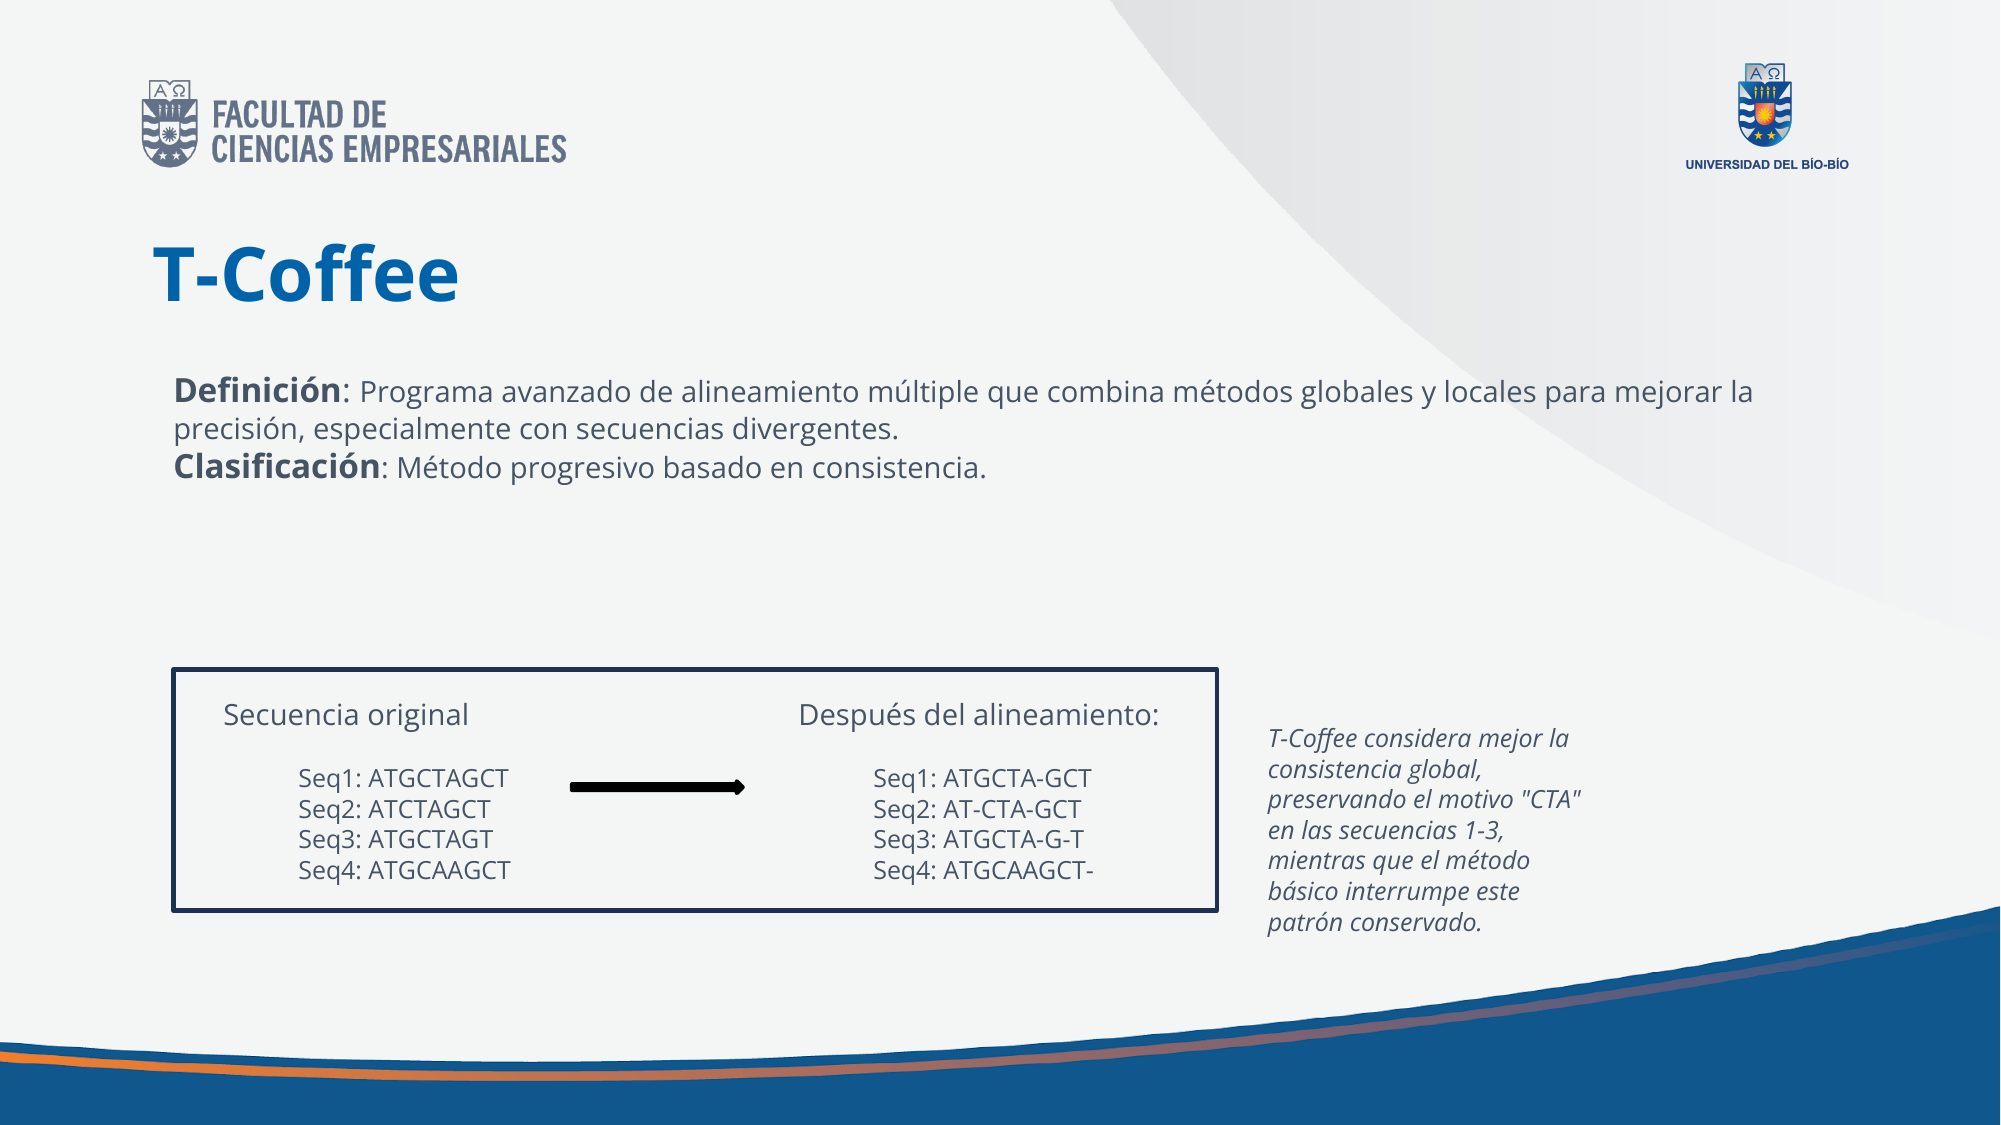

# T-Coffee
Definición: Programa avanzado de alineamiento múltiple que combina métodos globales y locales para mejorar la precisión, especialmente con secuencias divergentes.
Clasificación: Método progresivo basado en consistencia.

Secuencia original

Seq1: ATGCTAGCT Seq2: ATCTAGCT Seq3: ATGCTAGT Seq4: ATGCAAGCT
Después del alineamiento:

Seq1: ATGCTA-GCT
Seq2: AT-CTA-GCT
Seq3: ATGCTA-G-T
Seq4: ATGCAAGCT-
T-Coffee considera mejor la consistencia global, preservando el motivo "CTA" en las secuencias 1-3, mientras que el método básico interrumpe este patrón conservado.